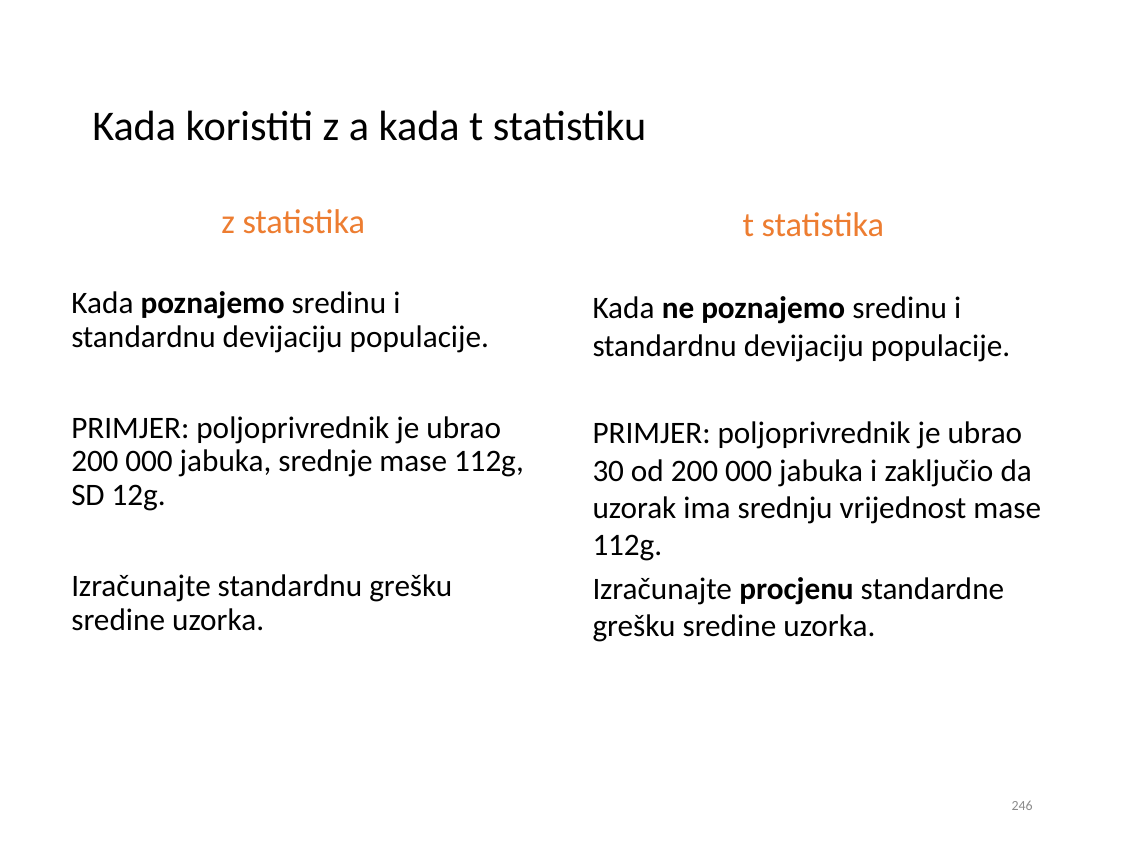

# Kada koristiti z a kada t statistiku
	z statistika
Kada poznajemo sredinu i standardnu devijaciju populacije.

PRIMJER: poljoprivrednik je ubrao 200 000 jabuka, srednje mase 112g, SD 12g.

Izračunajte standardnu grešku sredine uzorka.

	t statistika
Kada ne poznajemo sredinu i standardnu devijaciju populacije.

PRIMJER: poljoprivrednik je ubrao 30 od 200 000 jabuka i zaključio da uzorak ima srednju vrijednost mase 112g.
Izračunajte procjenu standardne grešku sredine uzorka.

246